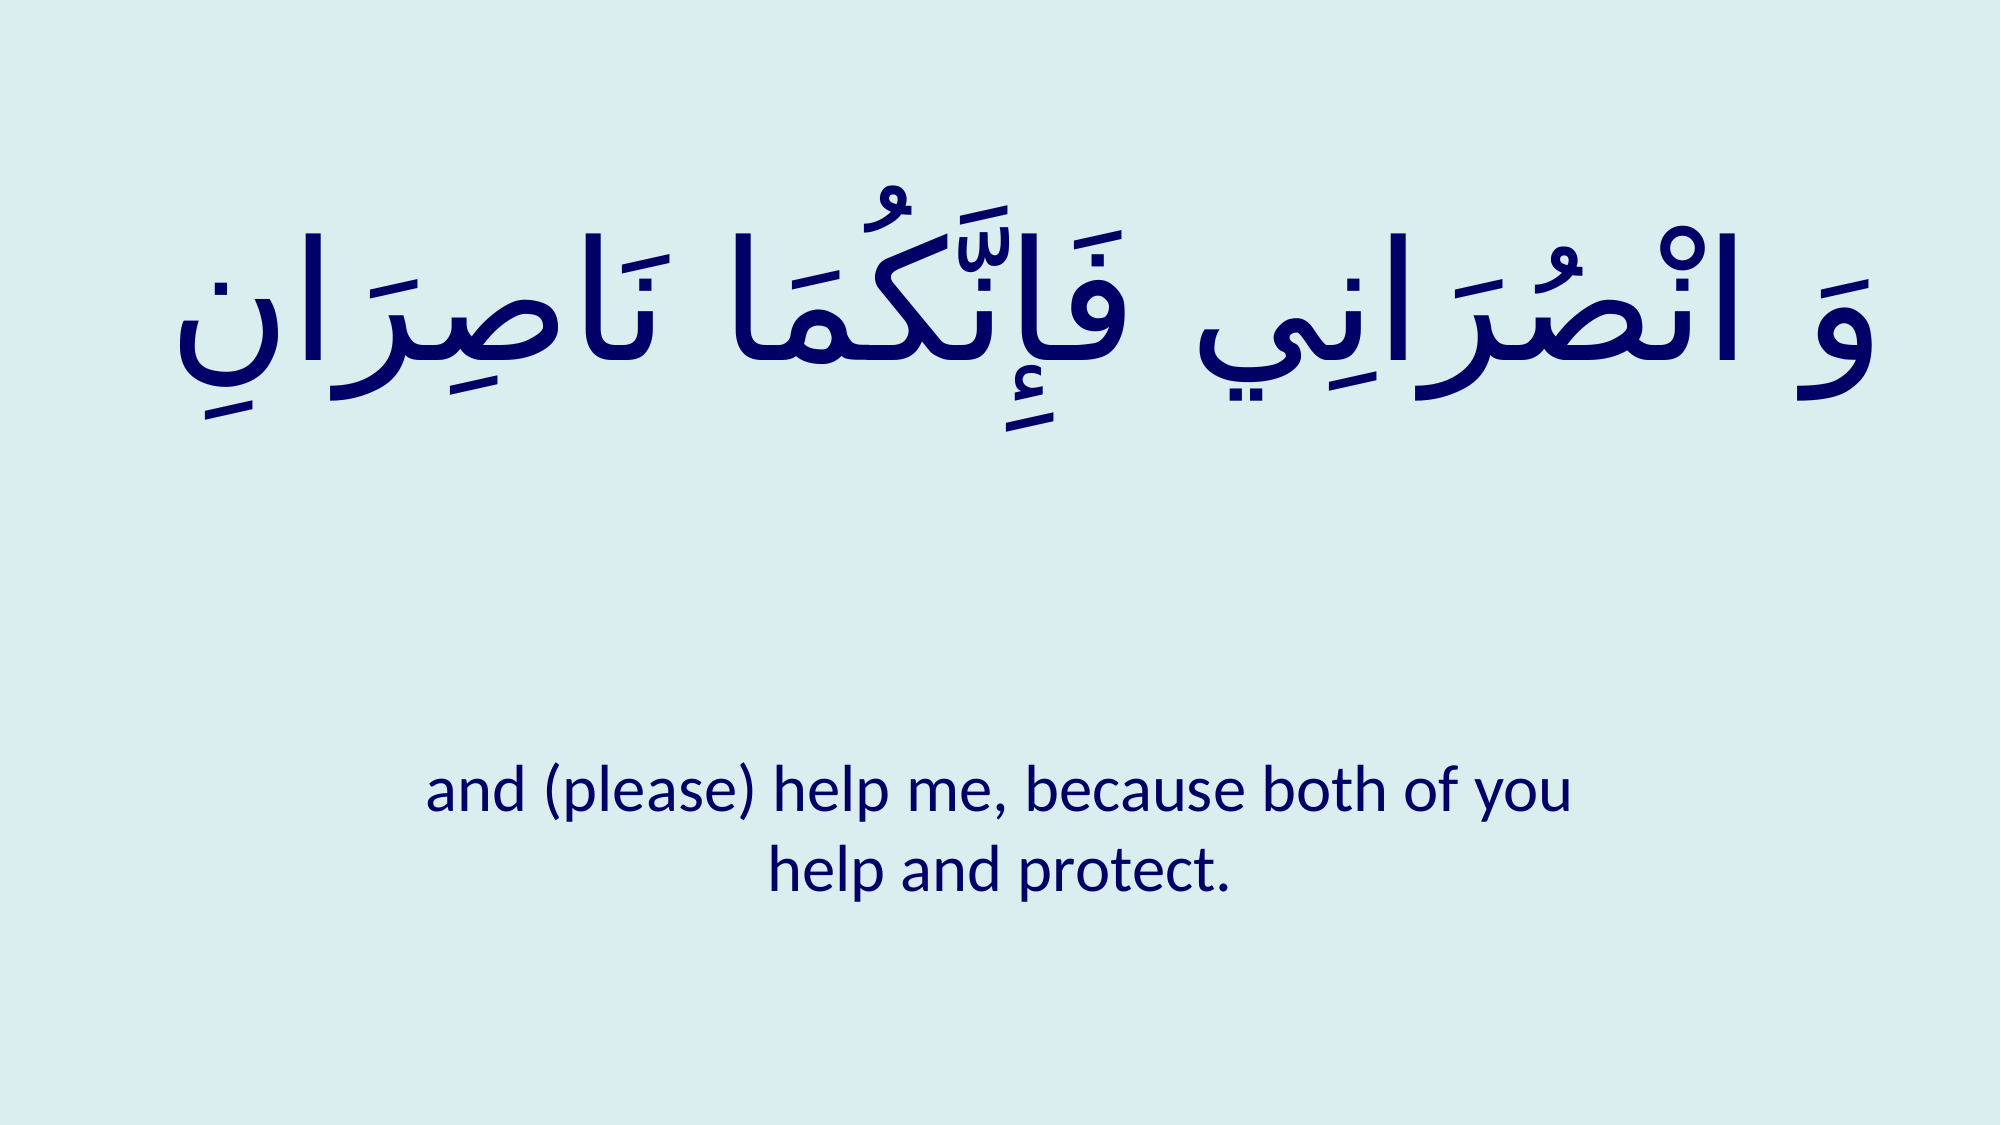

# وَ انْصُرَانِي فَإِنَّكُمَا نَاصِرَانِ
and (please) help me, because both of you help and protect.